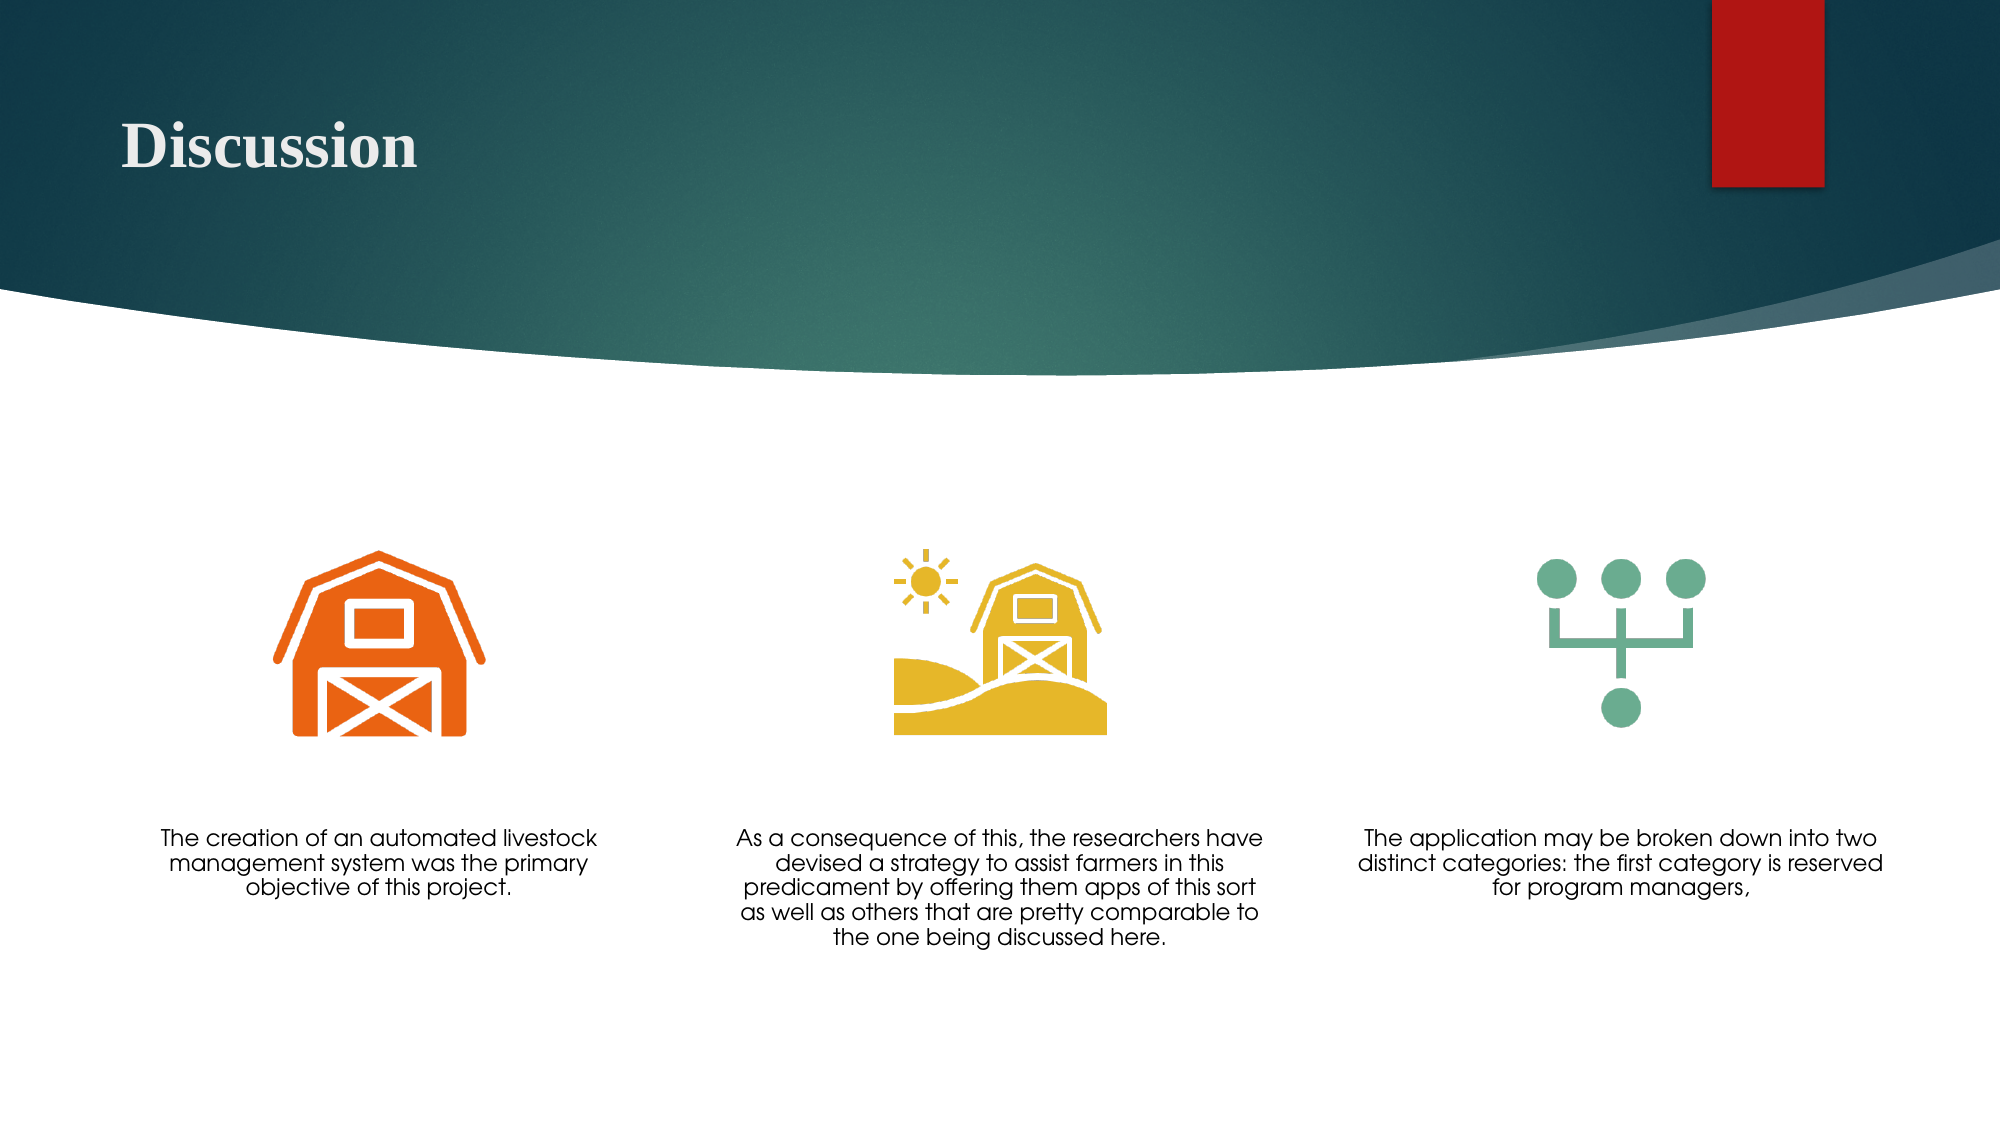

# Discussion

The creation of an automated livestock management system was the primary objective of this project.
As a consequence of this, the researchers have devised a strategy to assist farmers in this predicament by offering them apps of this sort as well as others that are pretty comparable to the one being discussed here.
The application may be broken down into two distinct categories: the first category is reserved for program managers,